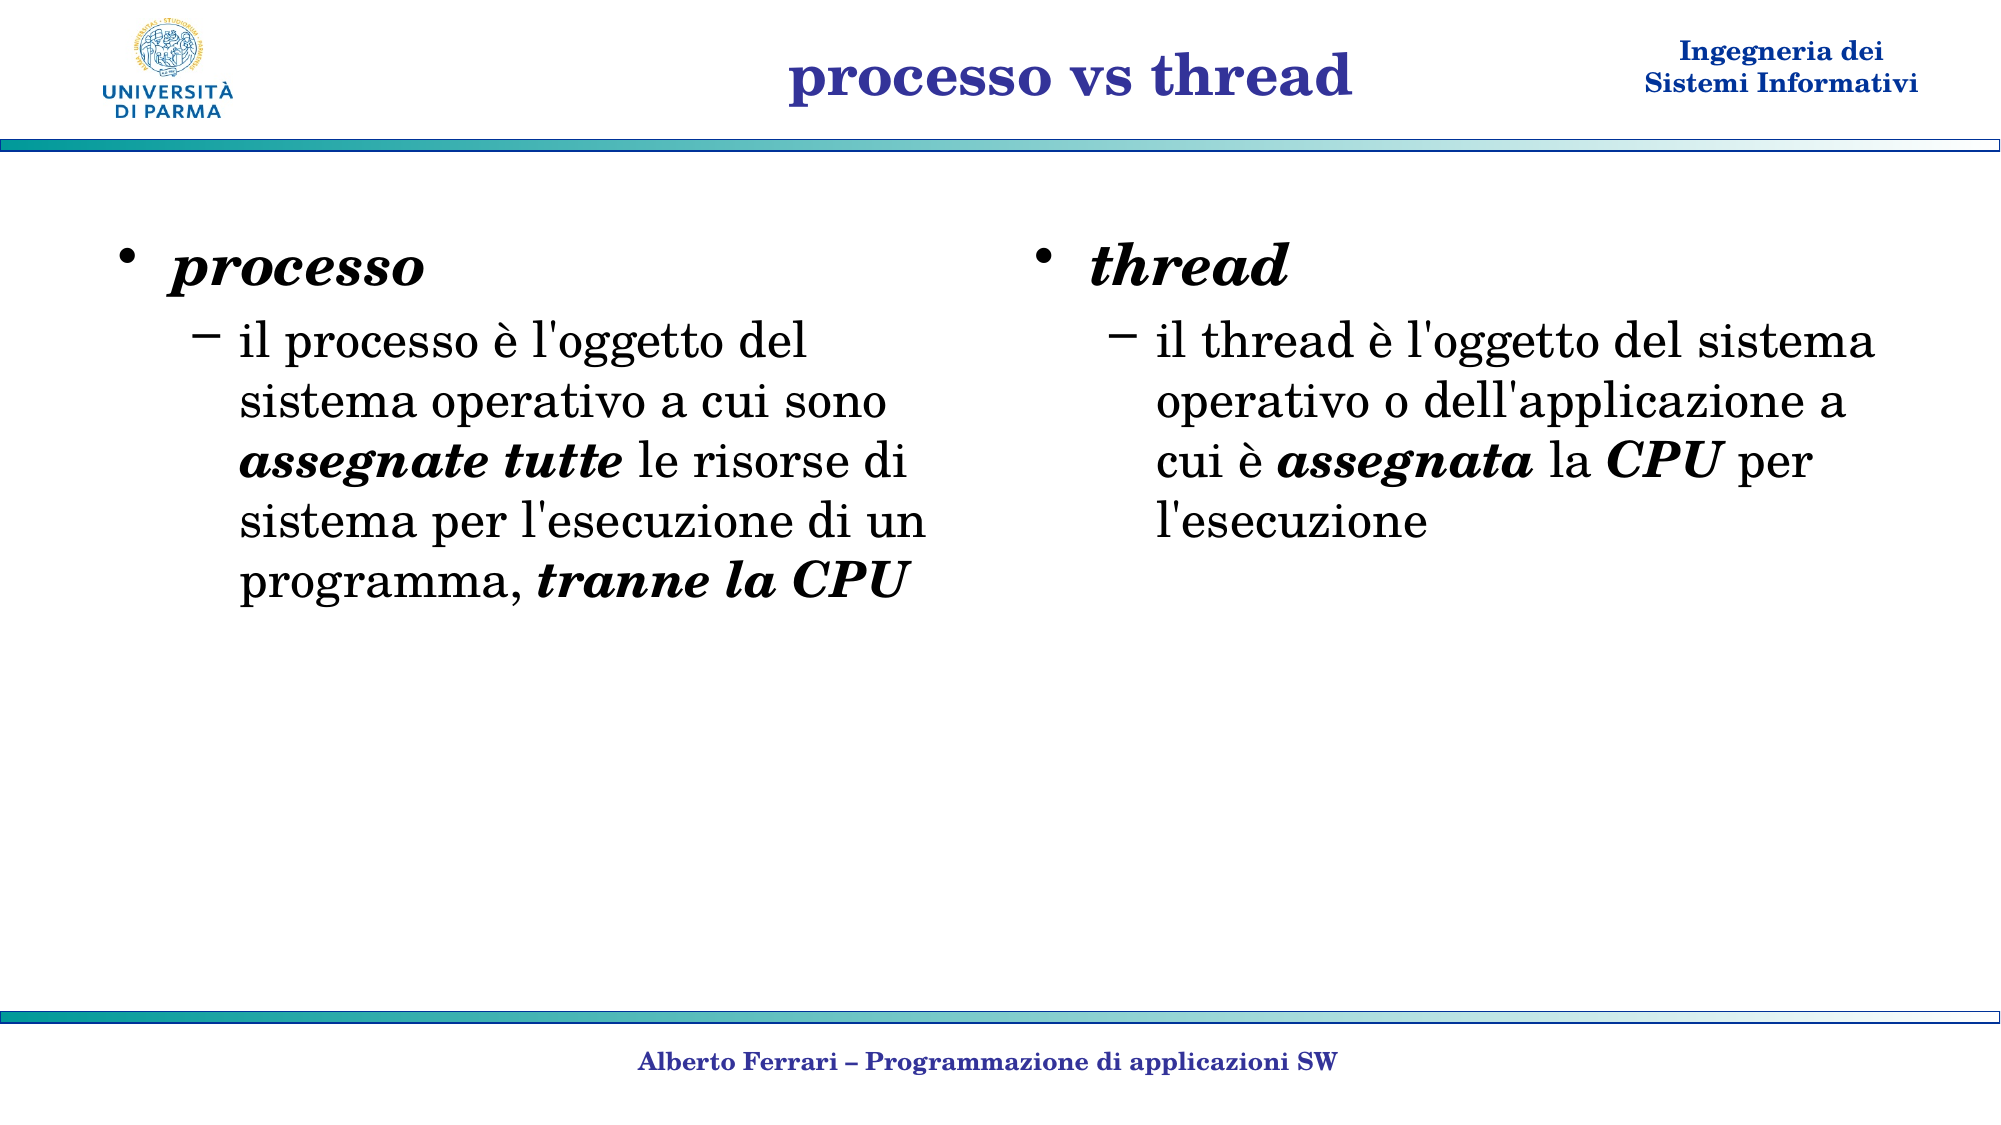

# processo vs thread
processo
il processo è l'oggetto del sistema operativo a cui sono assegnate tutte le risorse di sistema per l'esecuzione di un programma, tranne la CPU

thread
il thread è l'oggetto del sistema operativo o dell'applicazione a cui è assegnata la CPU per l'esecuzione
Alberto Ferrari – Programmazione di applicazioni SW